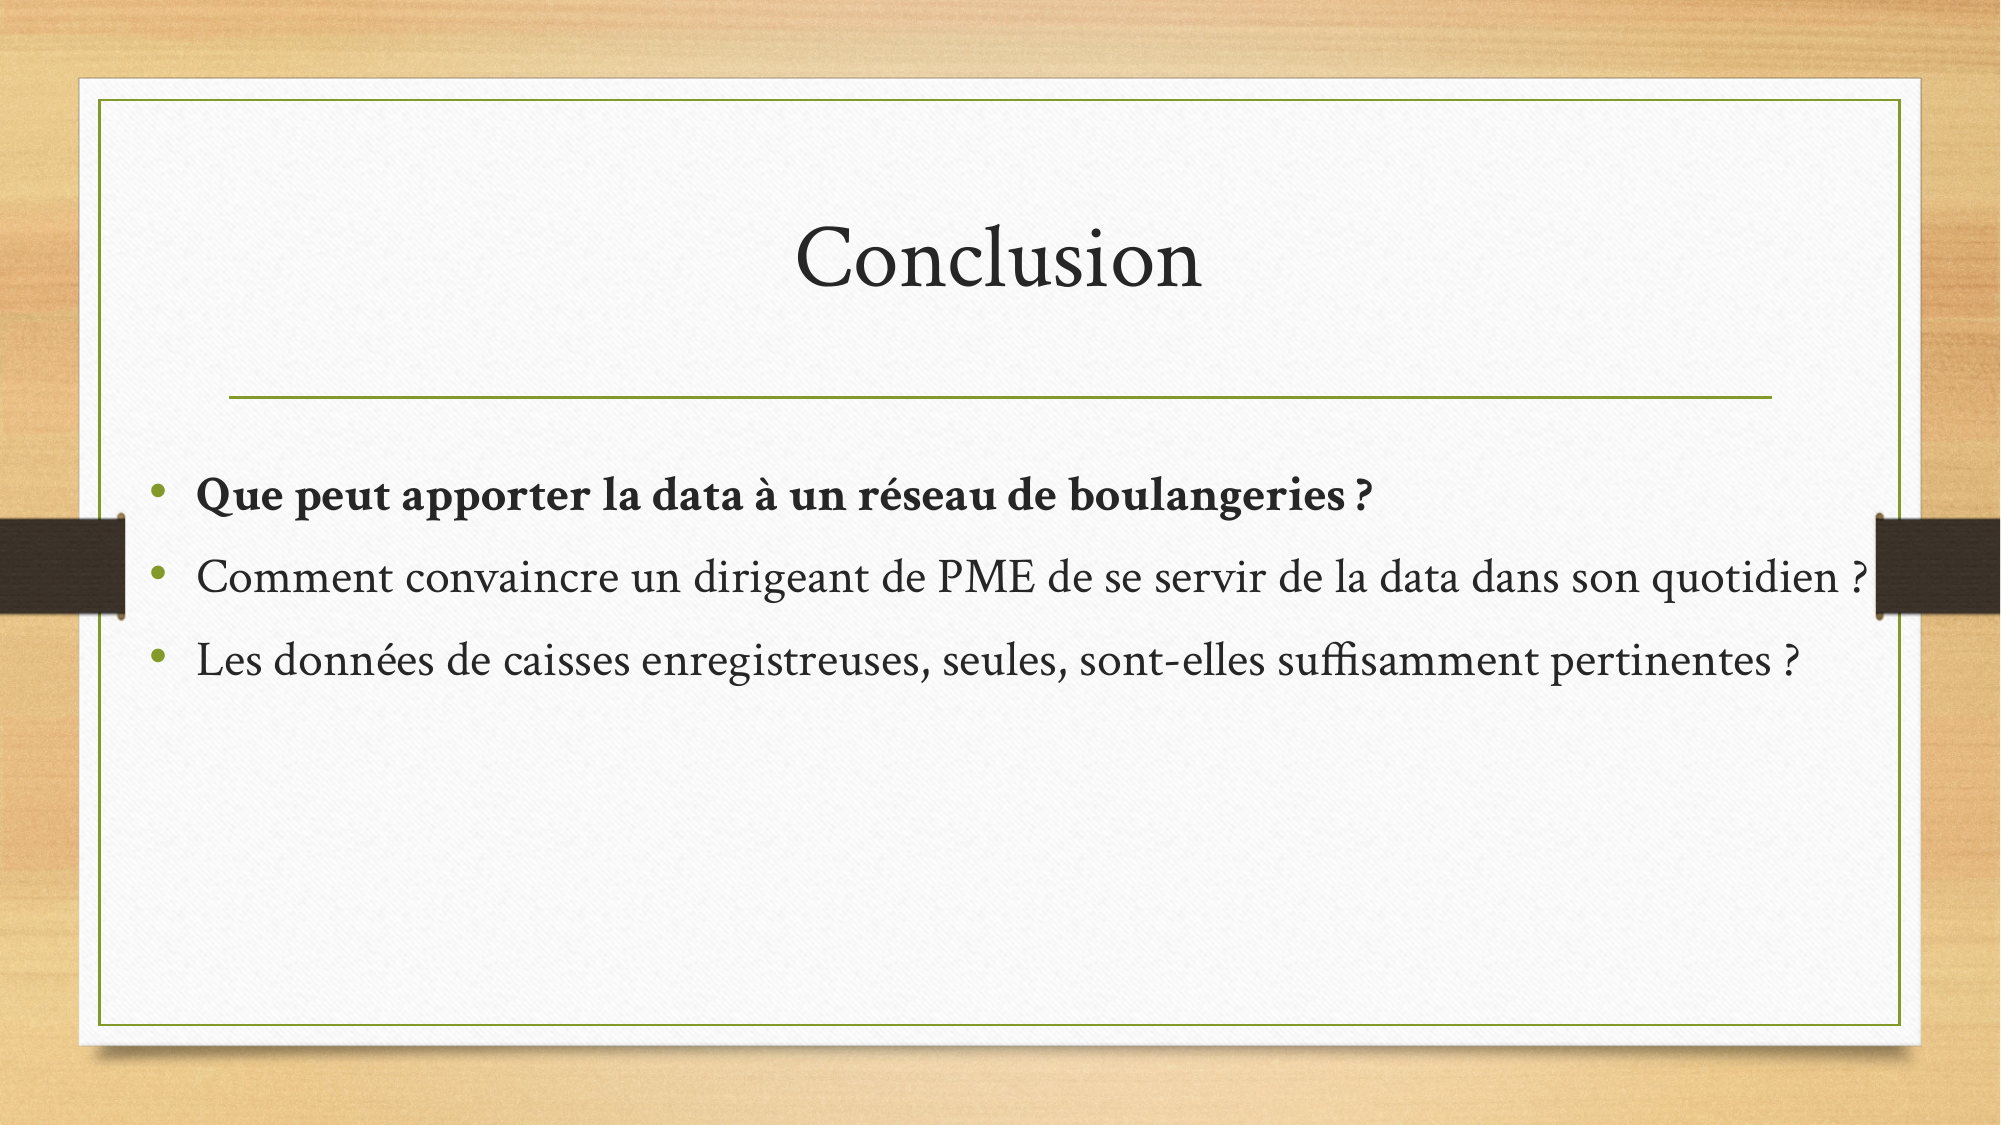

# Conclusion
Que peut apporter la data à un réseau de boulangeries ?
Comment convaincre un dirigeant de PME de se servir de la data dans son quotidien ?
Les données de caisses enregistreuses, seules, sont-elles suffisamment pertinentes ?